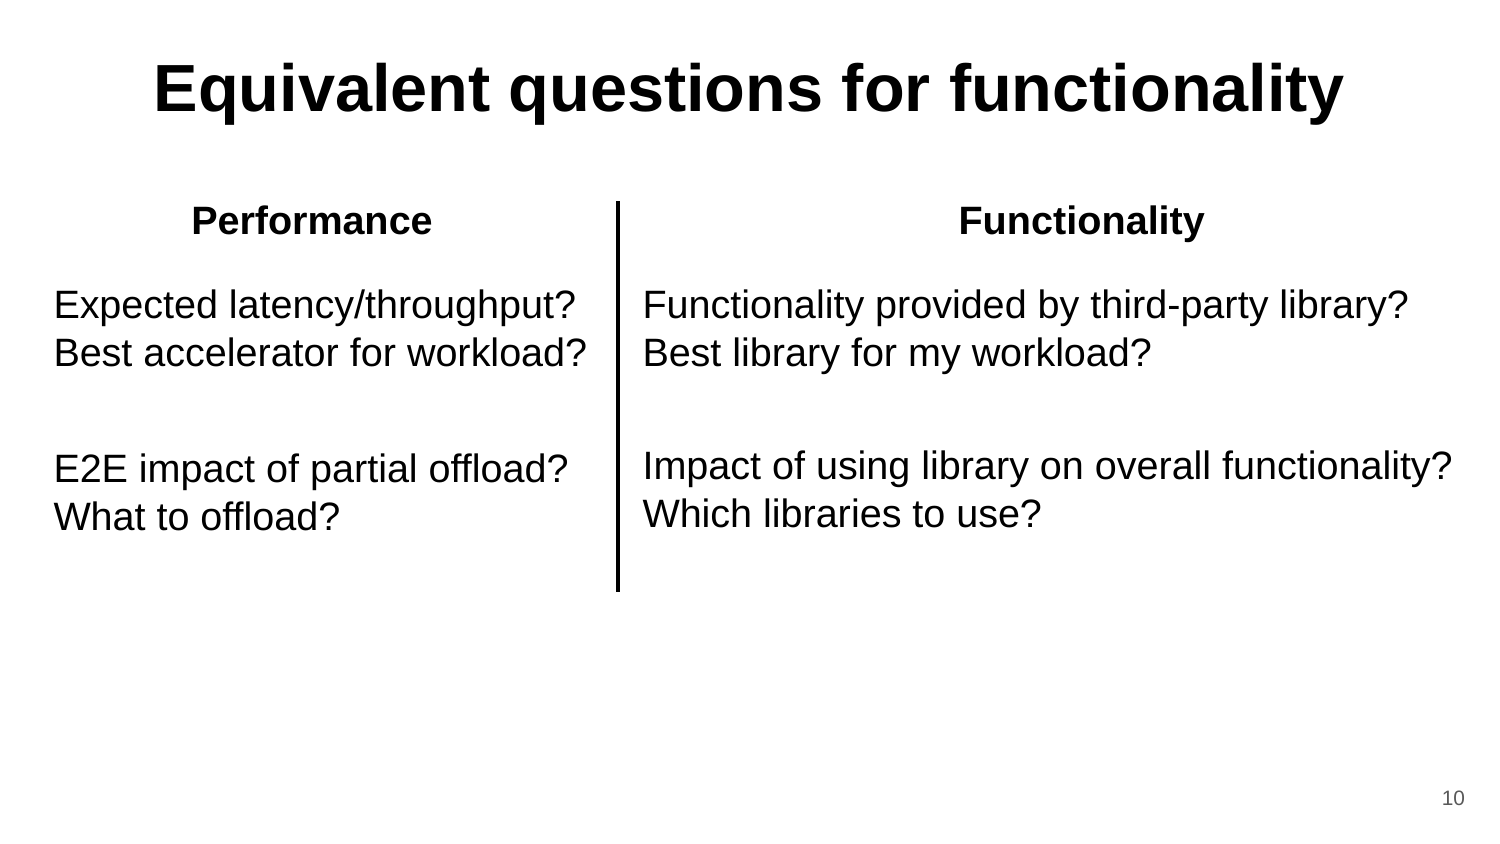

# Equivalent questions for functionality

Performance
Functionality
Expected latency/throughput?
Best accelerator for workload?
Functionality provided by third-party library?
Best library for my workload?

Impact of using library on overall functionality?
Which libraries to use?
E2E impact of partial offload? What to offload?
10